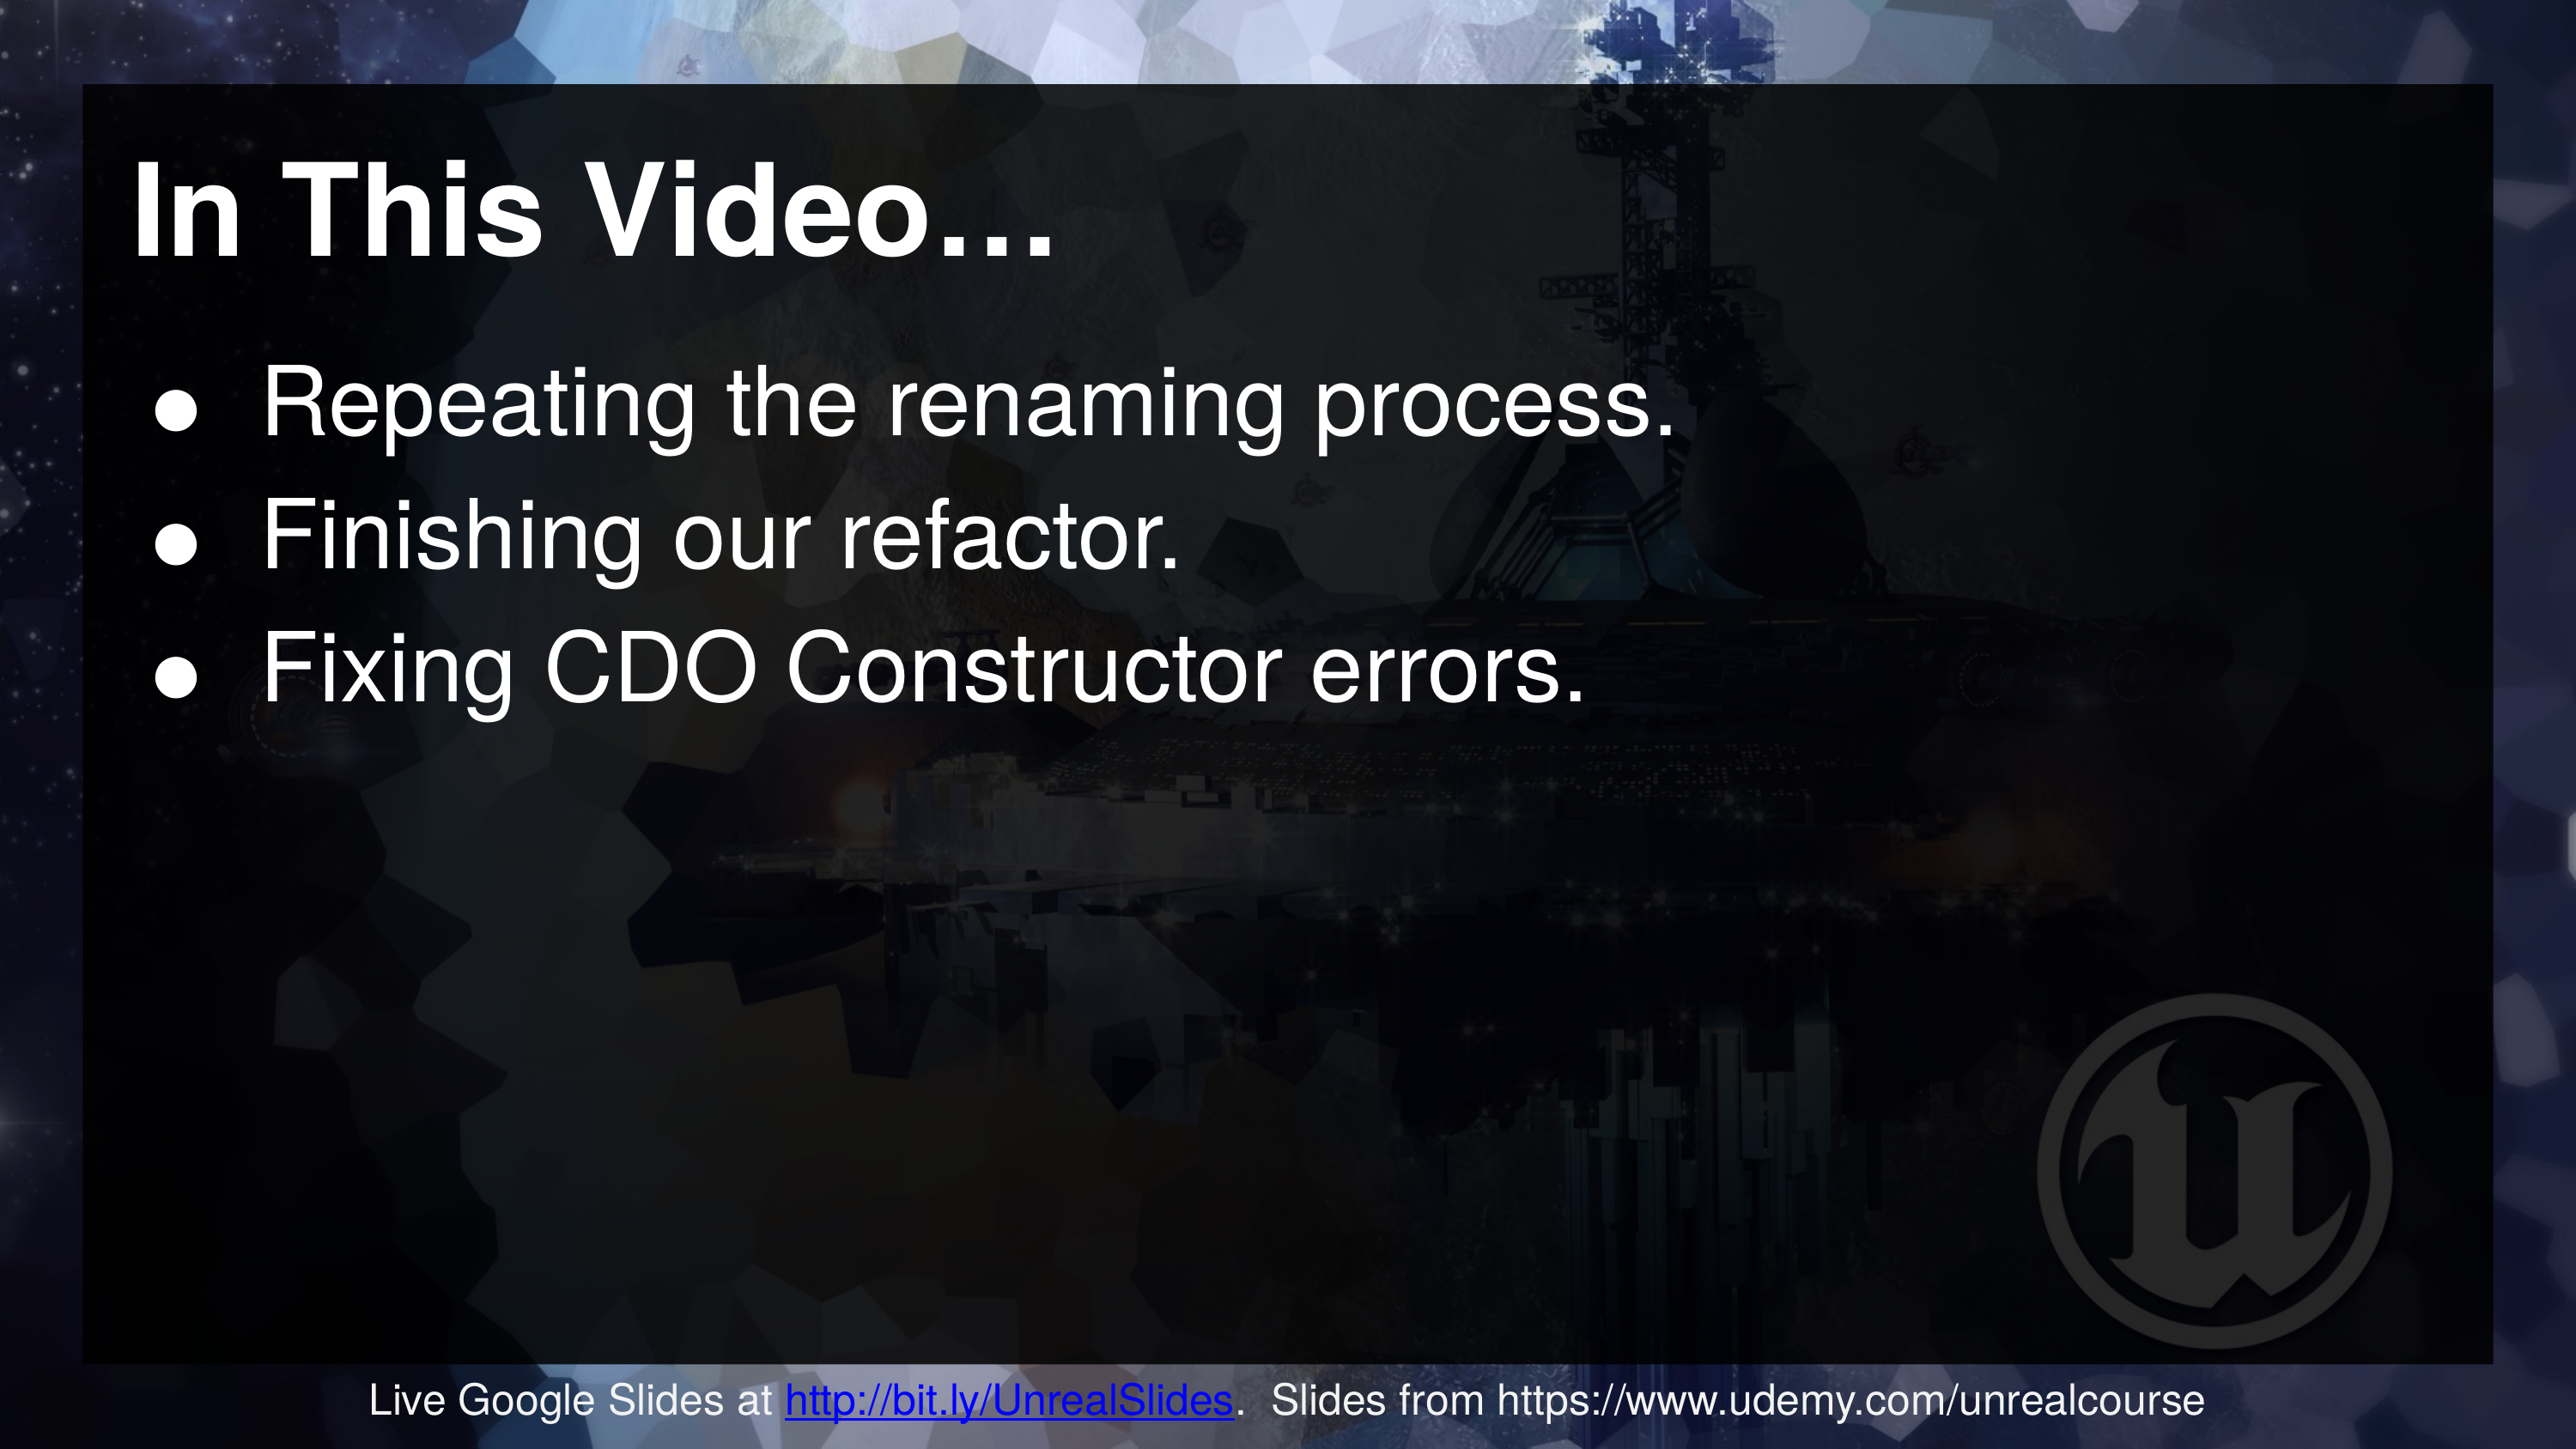

# In This Video…
Repeating the renaming process.
Finishing our refactor.
Fixing CDO Constructor errors.